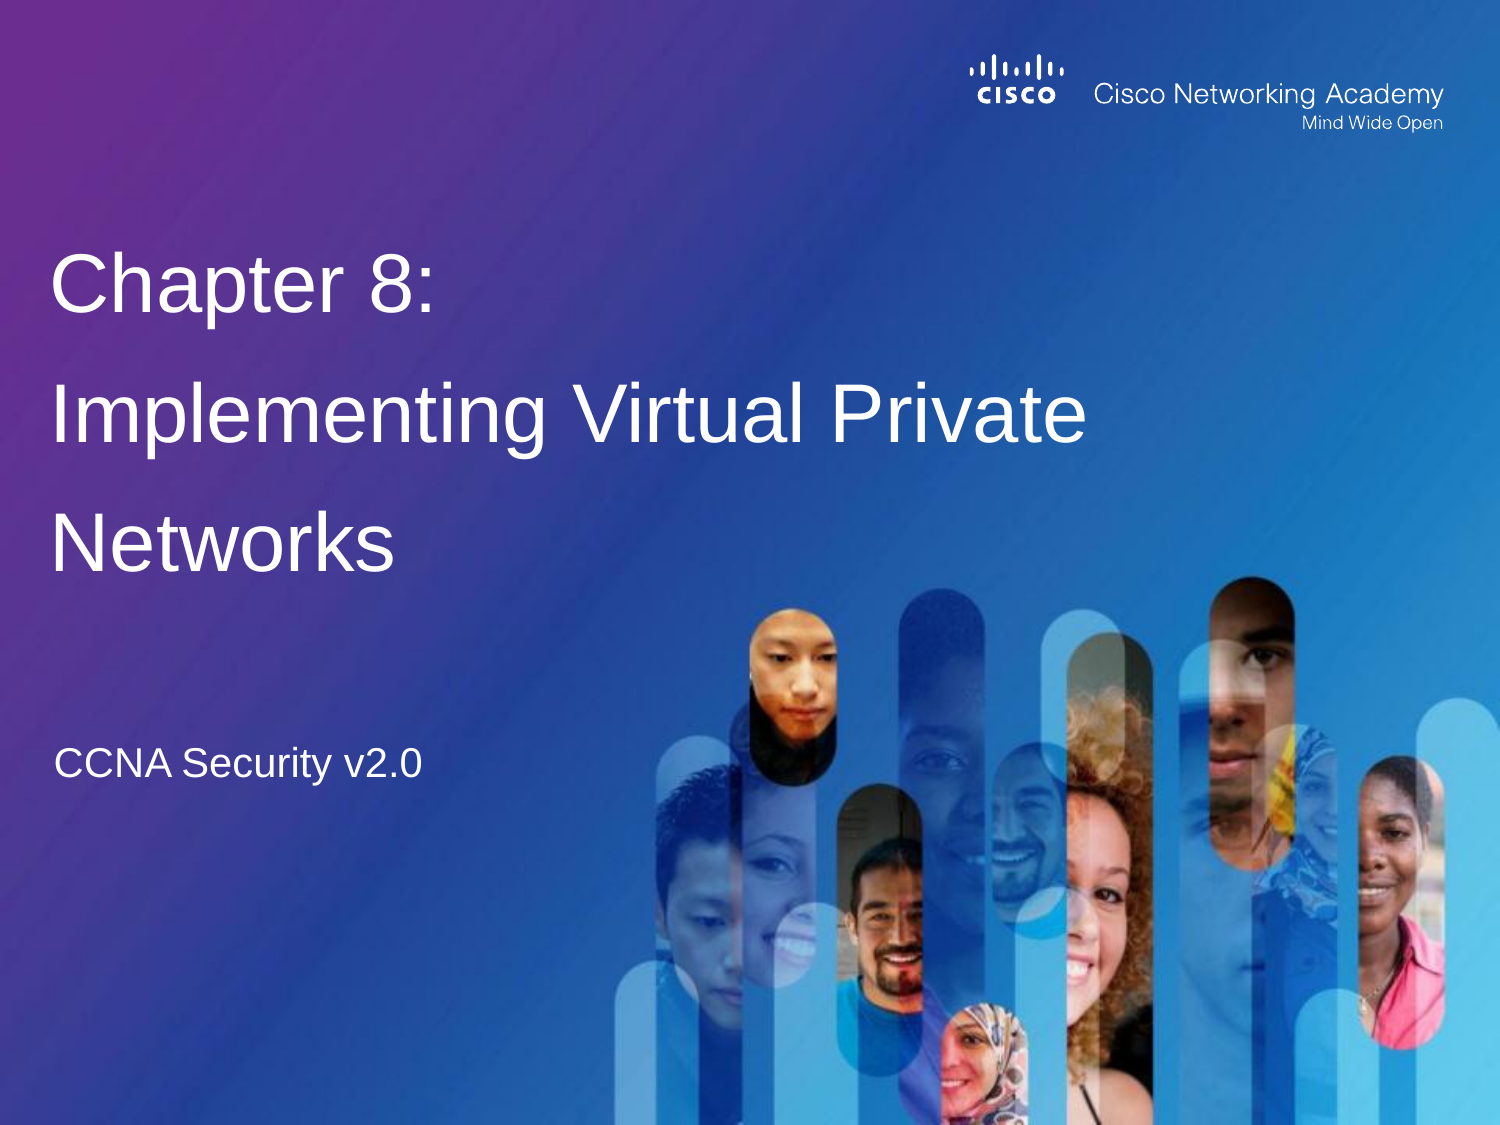

# Chapter 8: Implementing Virtual Private Networks
CCNA Security v2.0